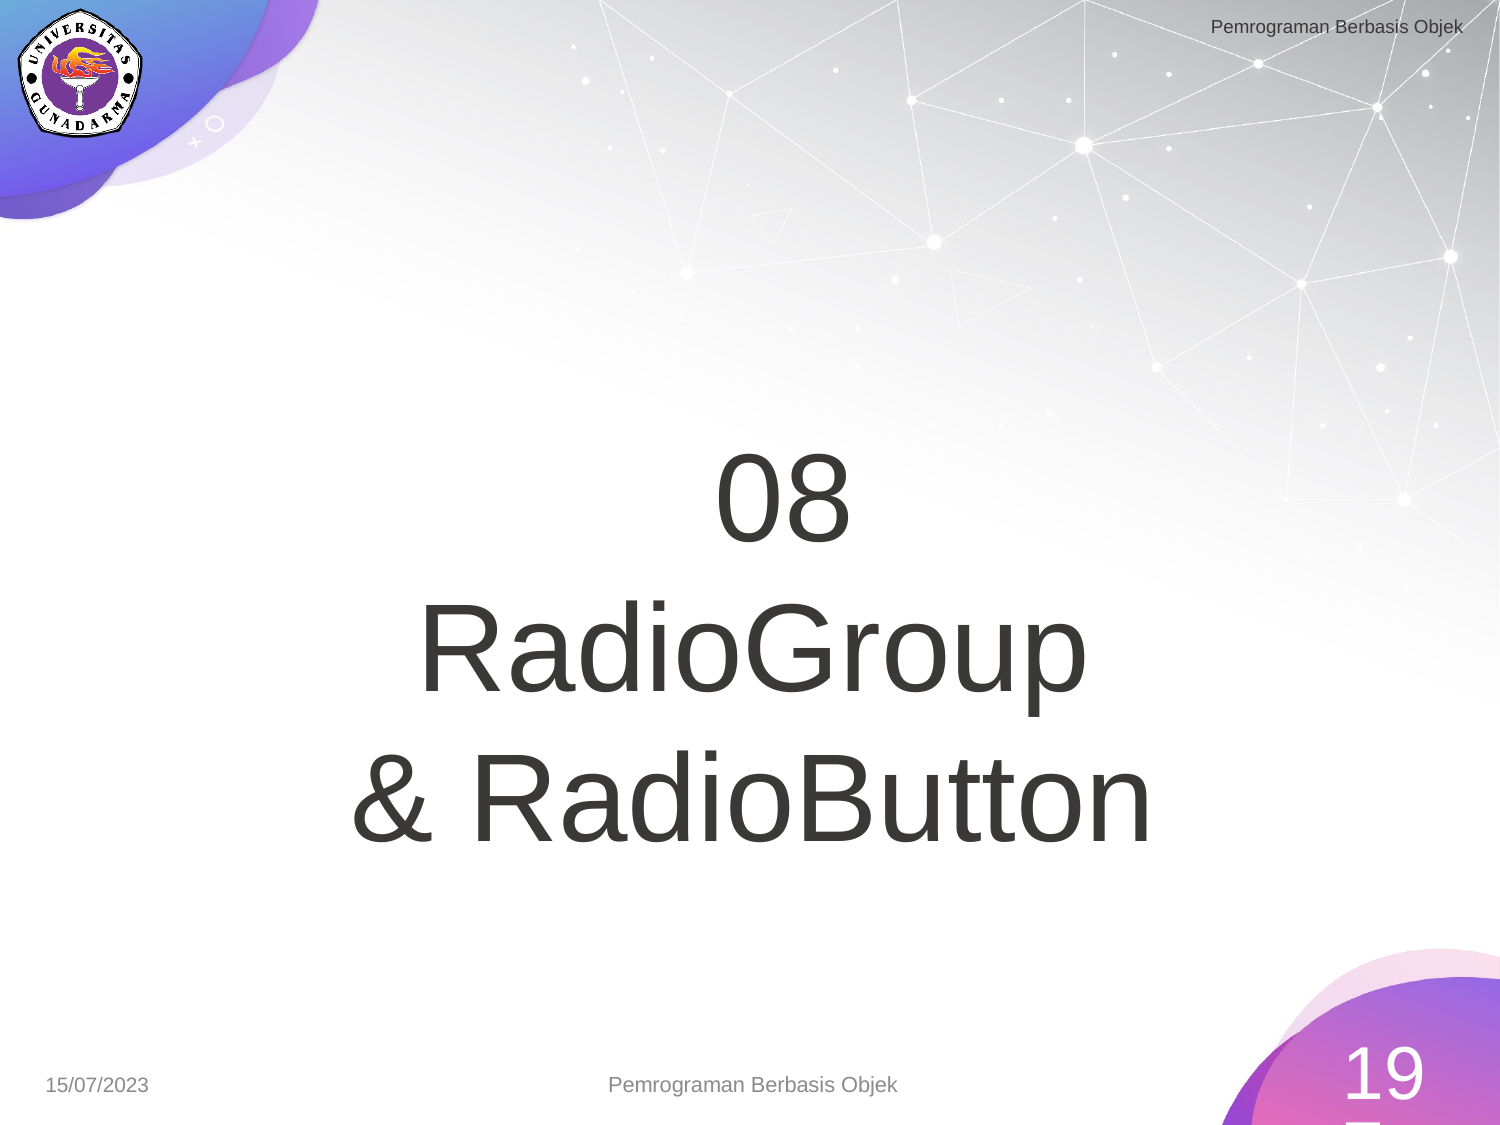

08
RadioGroup
& RadioButton

197
Pemrograman Berbasis Objek
15/07/2023